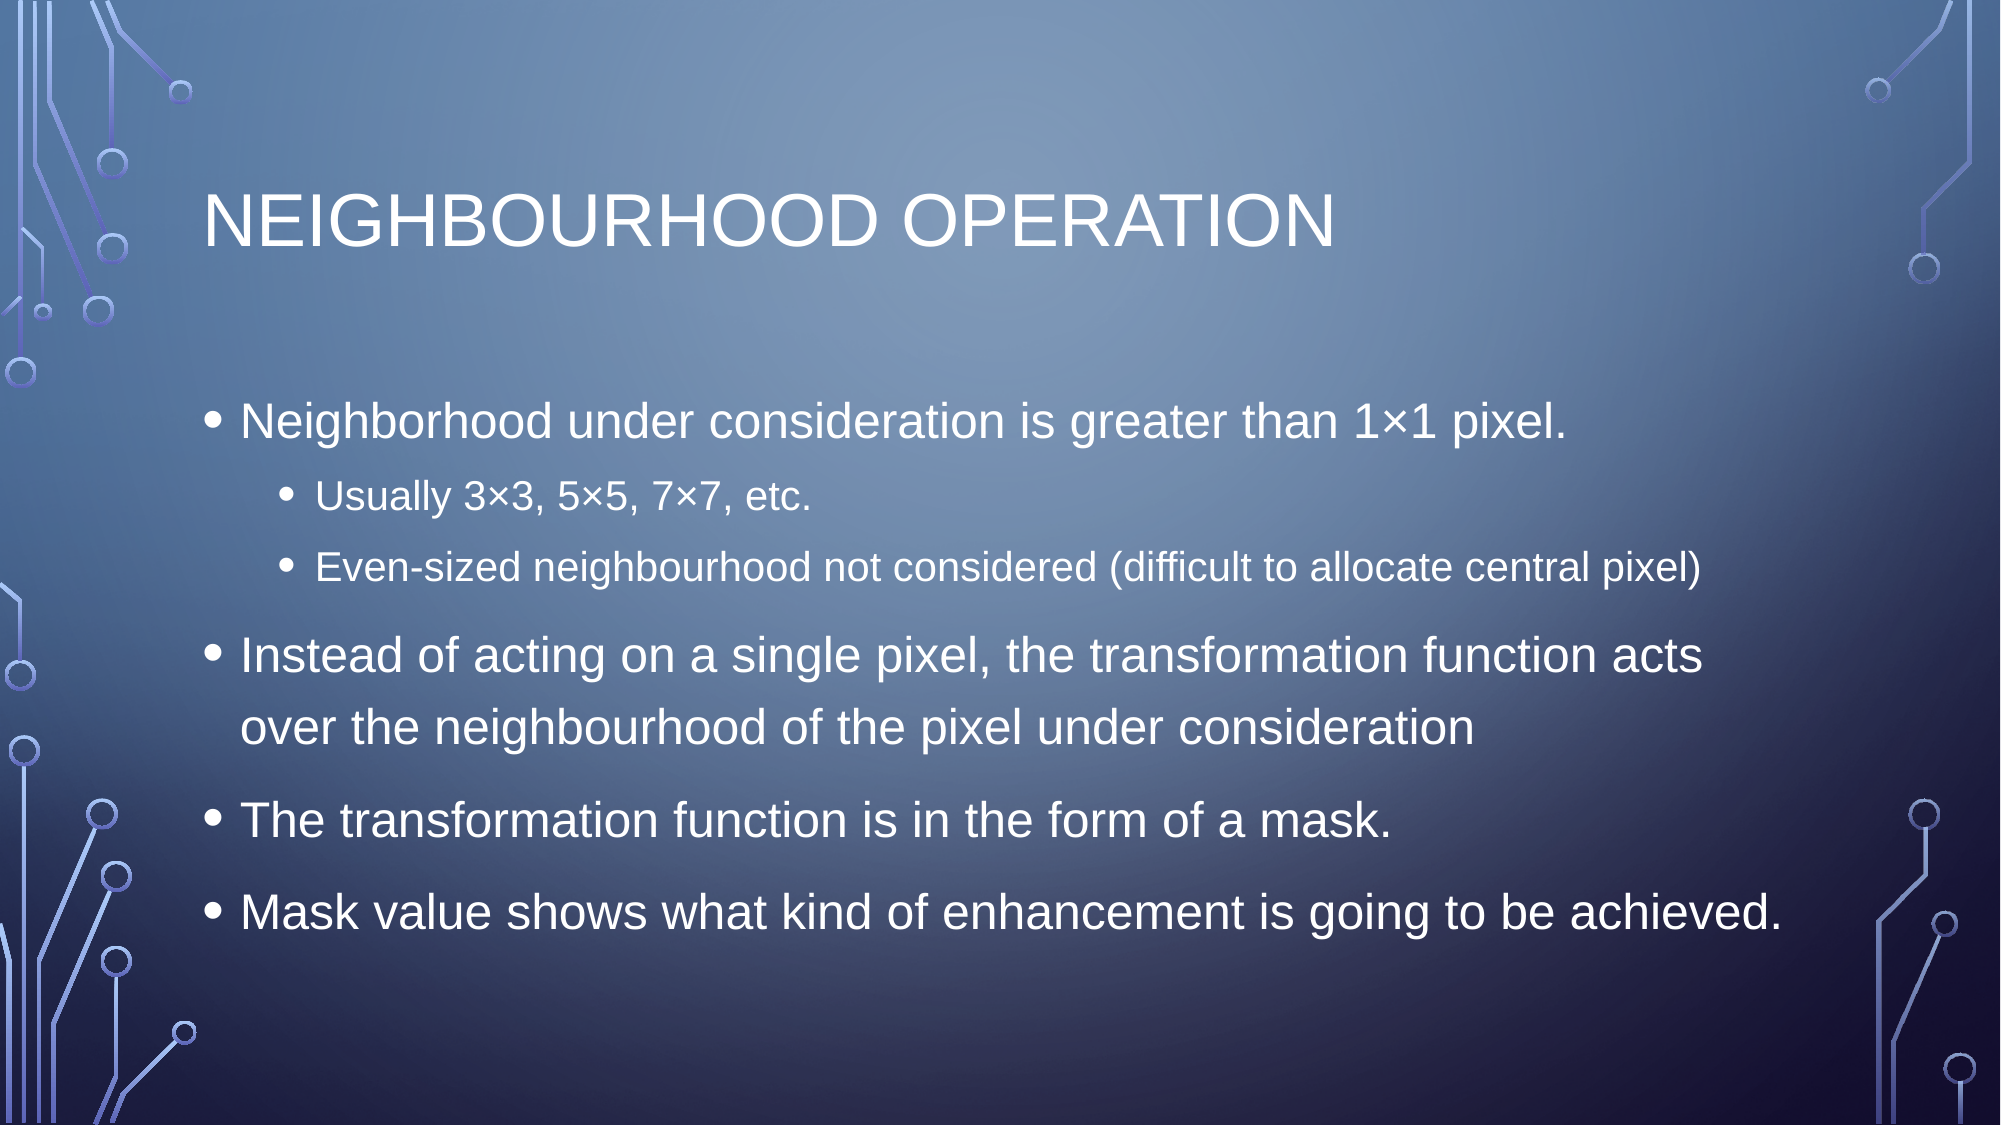

# Neighbourhood Operation
Neighborhood under consideration is greater than 1×1 pixel.
Usually 3×3, 5×5, 7×7, etc.
Even-sized neighbourhood not considered (difficult to allocate central pixel)
Instead of acting on a single pixel, the transformation function acts over the neighbourhood of the pixel under consideration
The transformation function is in the form of a mask.
Mask value shows what kind of enhancement is going to be achieved.